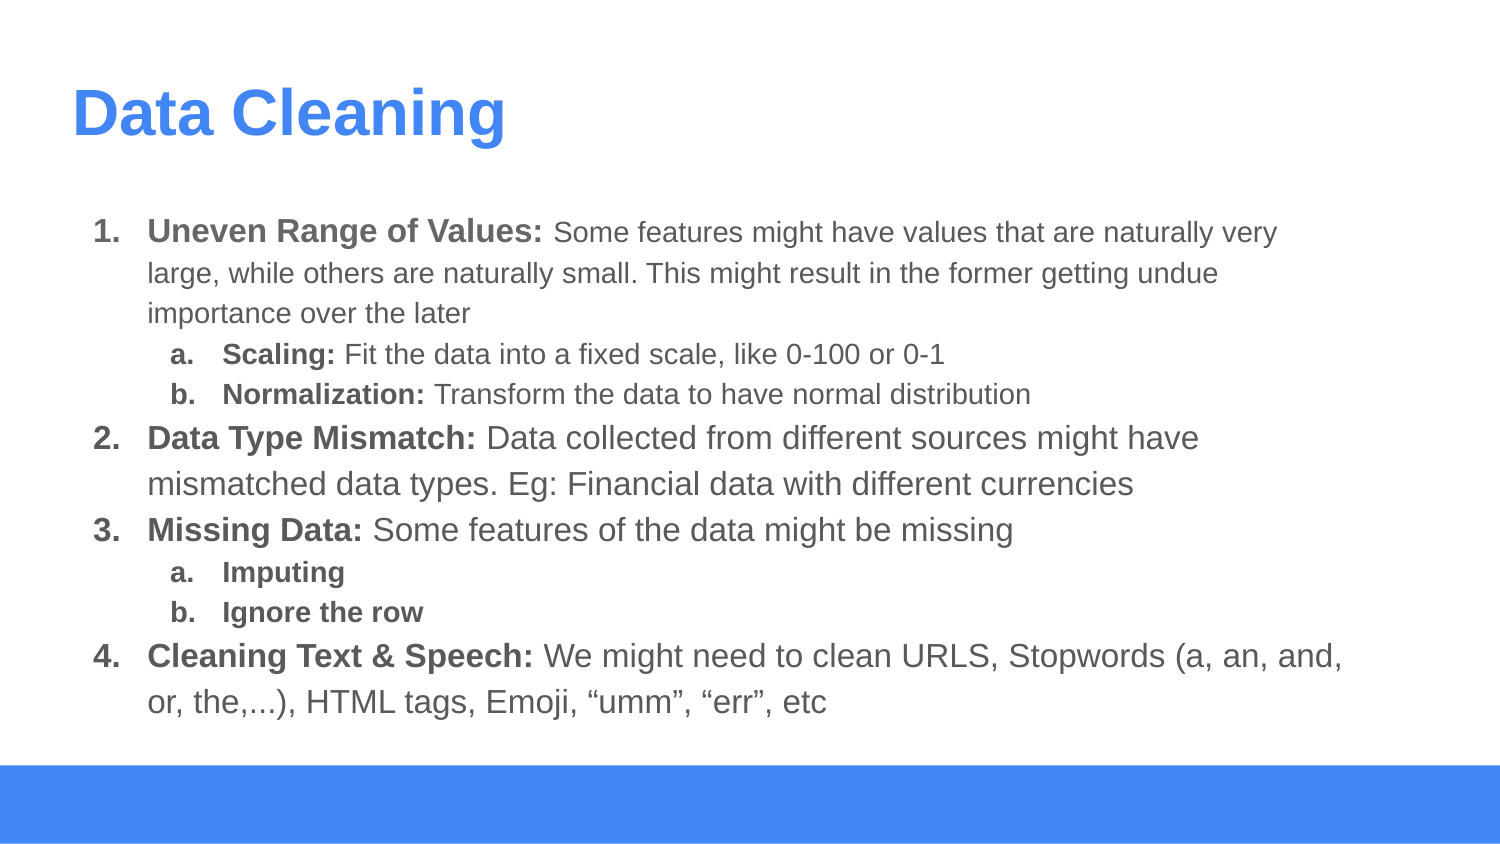

# Data Cleaning
Uneven Range of Values: Some features might have values that are naturally very large, while others are naturally small. This might result in the former getting undue importance over the later
Scaling: Fit the data into a fixed scale, like 0-100 or 0-1
Normalization: Transform the data to have normal distribution
Data Type Mismatch: Data collected from different sources might have mismatched data types. Eg: Financial data with different currencies
Missing Data: Some features of the data might be missing
Imputing
Ignore the row
Cleaning Text & Speech: We might need to clean URLS, Stopwords (a, an, and, or, the,...), HTML tags, Emoji, “umm”, “err”, etc